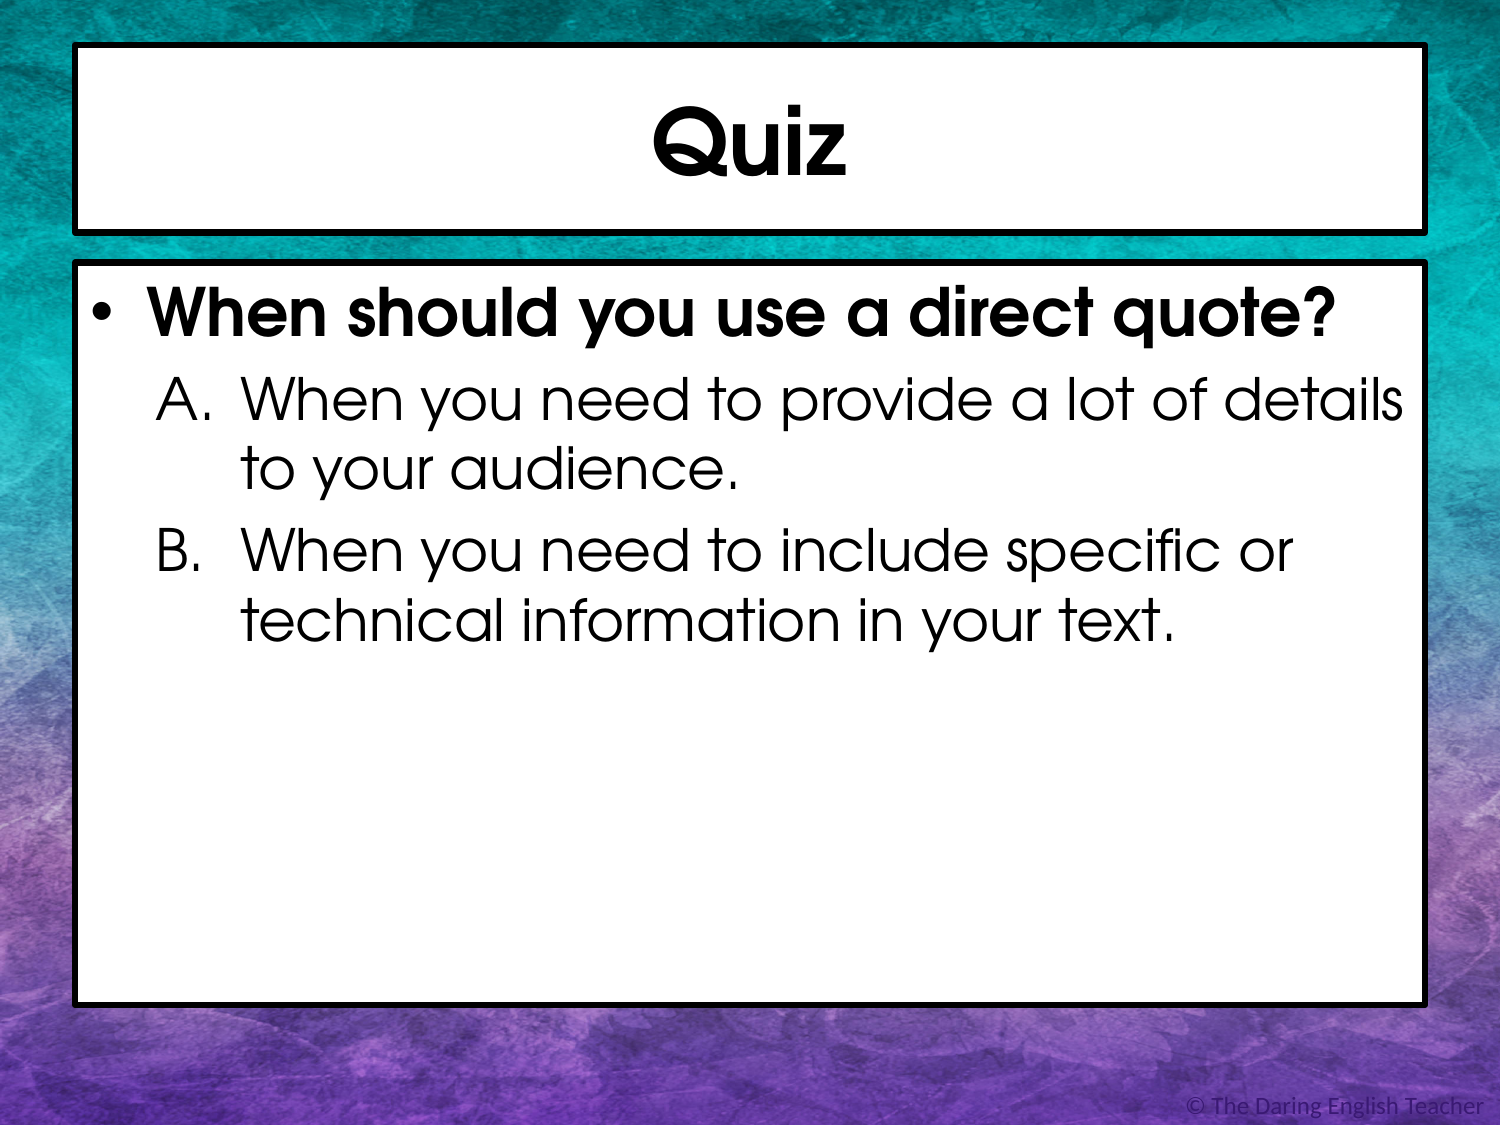

# Quiz
When should you use a direct quote?
When you need to provide a lot of details to your audience.
When you need to include specific or technical information in your text.